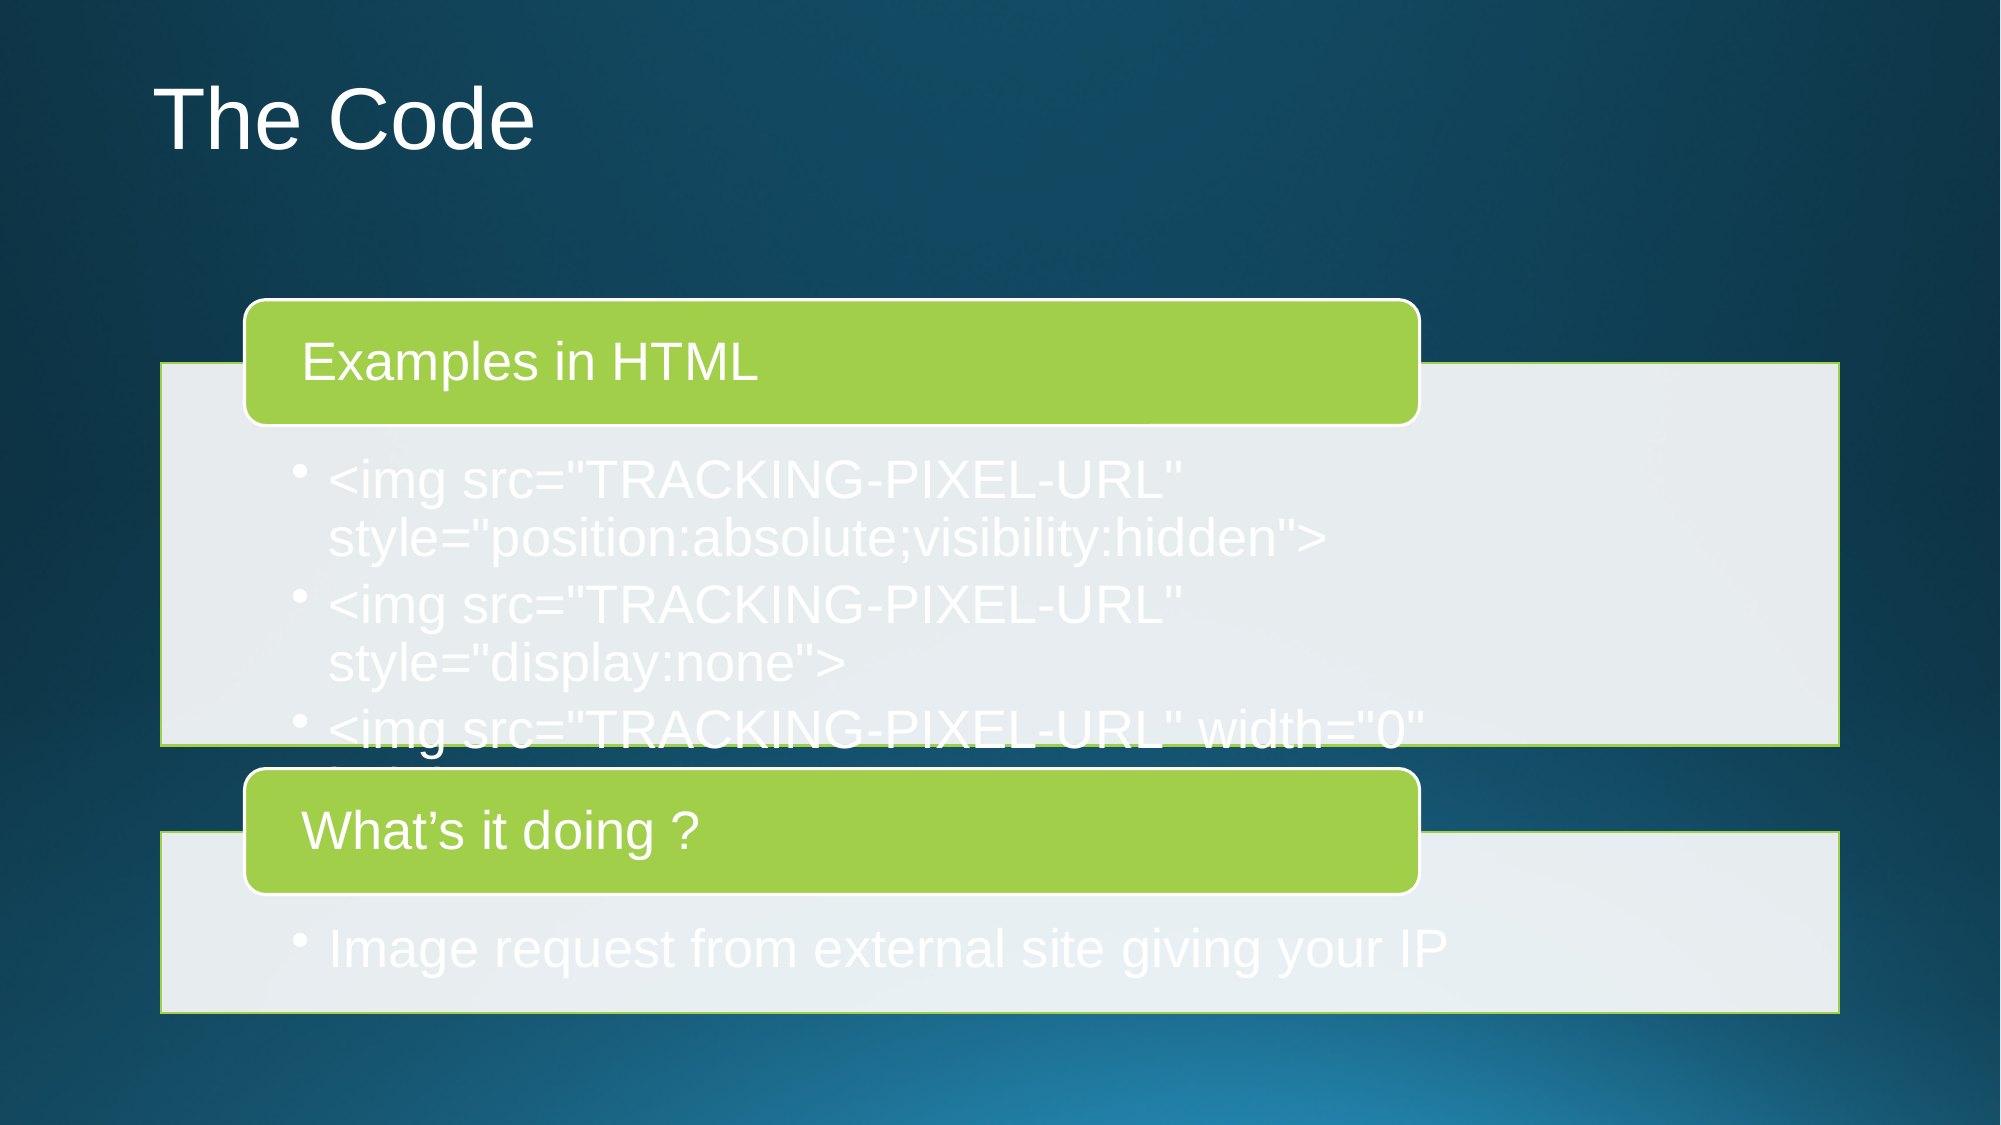

# The Code
<img src="TRACKING-PIXEL-URL" style="position:absolute;visibility:hidden">
<img src="TRACKING-PIXEL-URL" style="display:none">
<img src="TRACKING-PIXEL-URL" width="0" height="0">
Examples in HTML
Image request from external site giving your IP
What’s it doing ?